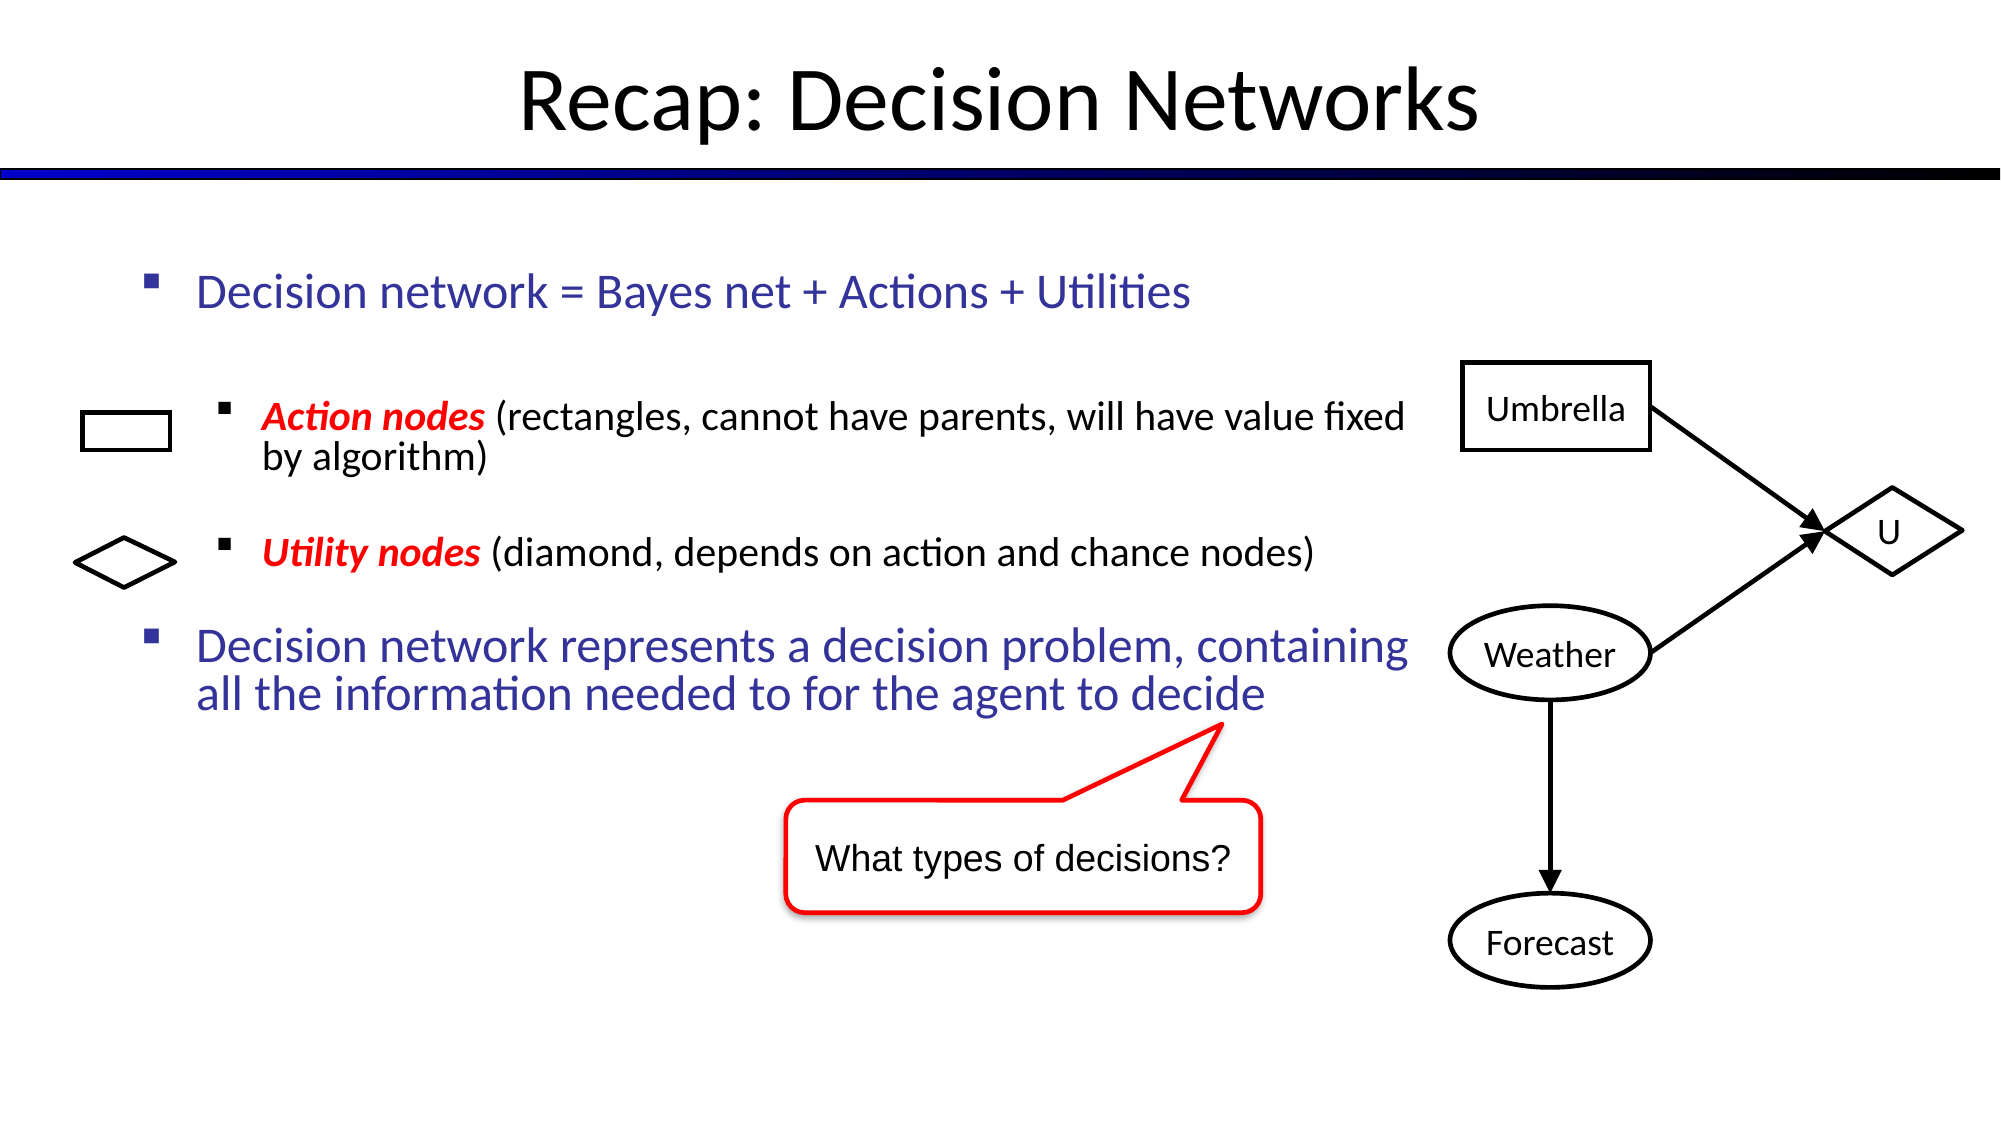

# Recap: Decision Networks
Decision network = Bayes net + Actions + Utilities

Action nodes (rectangles, cannot have parents, will have value fixed by algorithm)

Utility nodes (diamond, depends on action and chance nodes)
Decision network represents a decision problem, containing all the information needed to for the agent to decide

Umbrella

U

Weather
Forecast
What types of decisions?